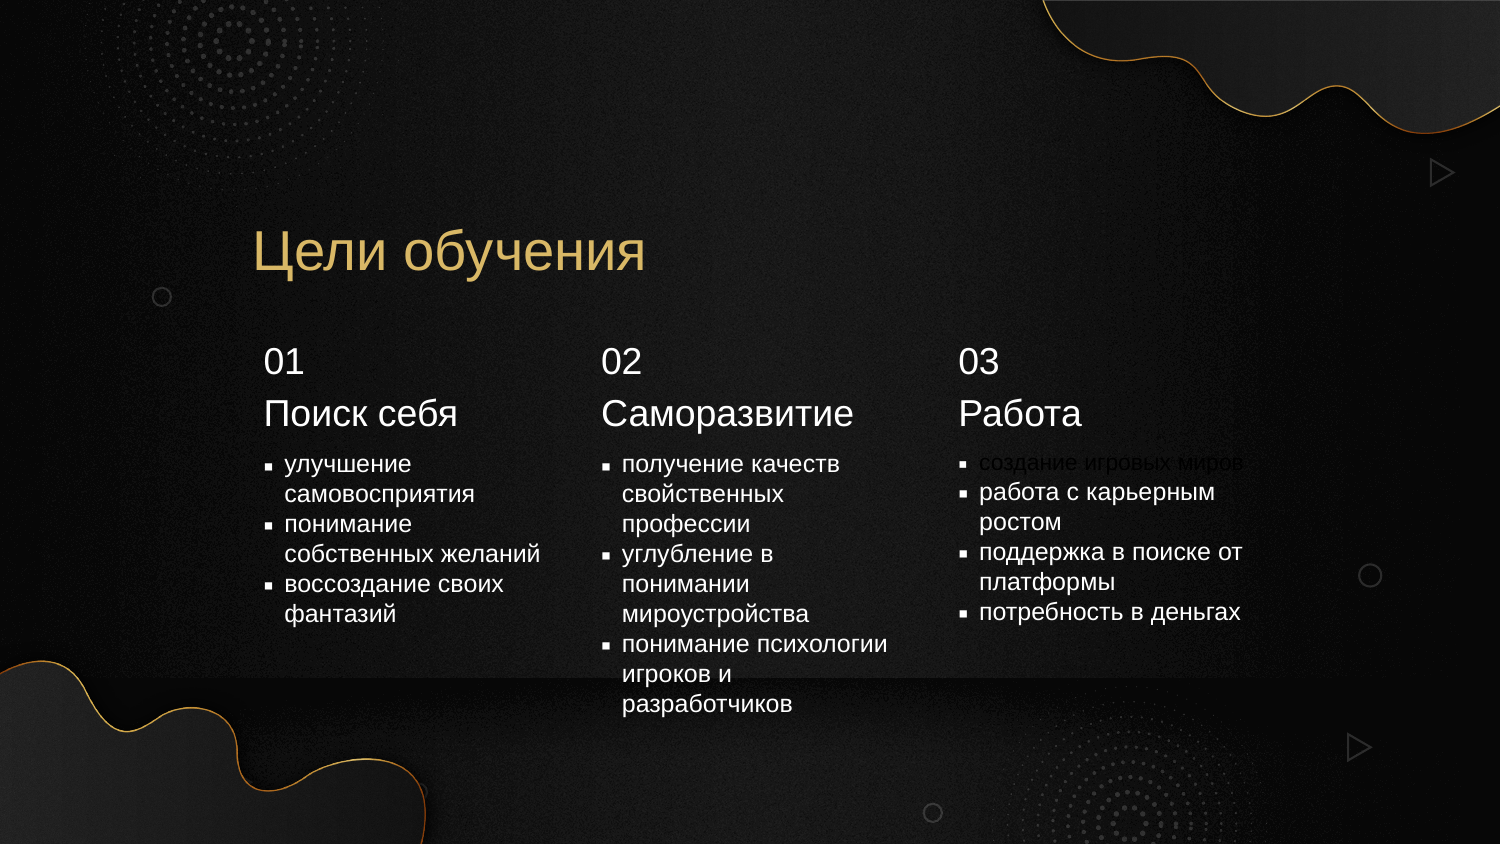

Цели обучения
01
02
03
Поиск себя
Саморазвитие
Работа
улучшение самовосприятия
понимание собственных желаний
воссоздание своих фантазий

получение качеств свойственных профессии
углубление в понимании мироустройства
понимание психологии игроков и разработчиков
создание игровых миров
работа с карьерным ростом
поддержка в поиске от платформы
потребность в деньгах